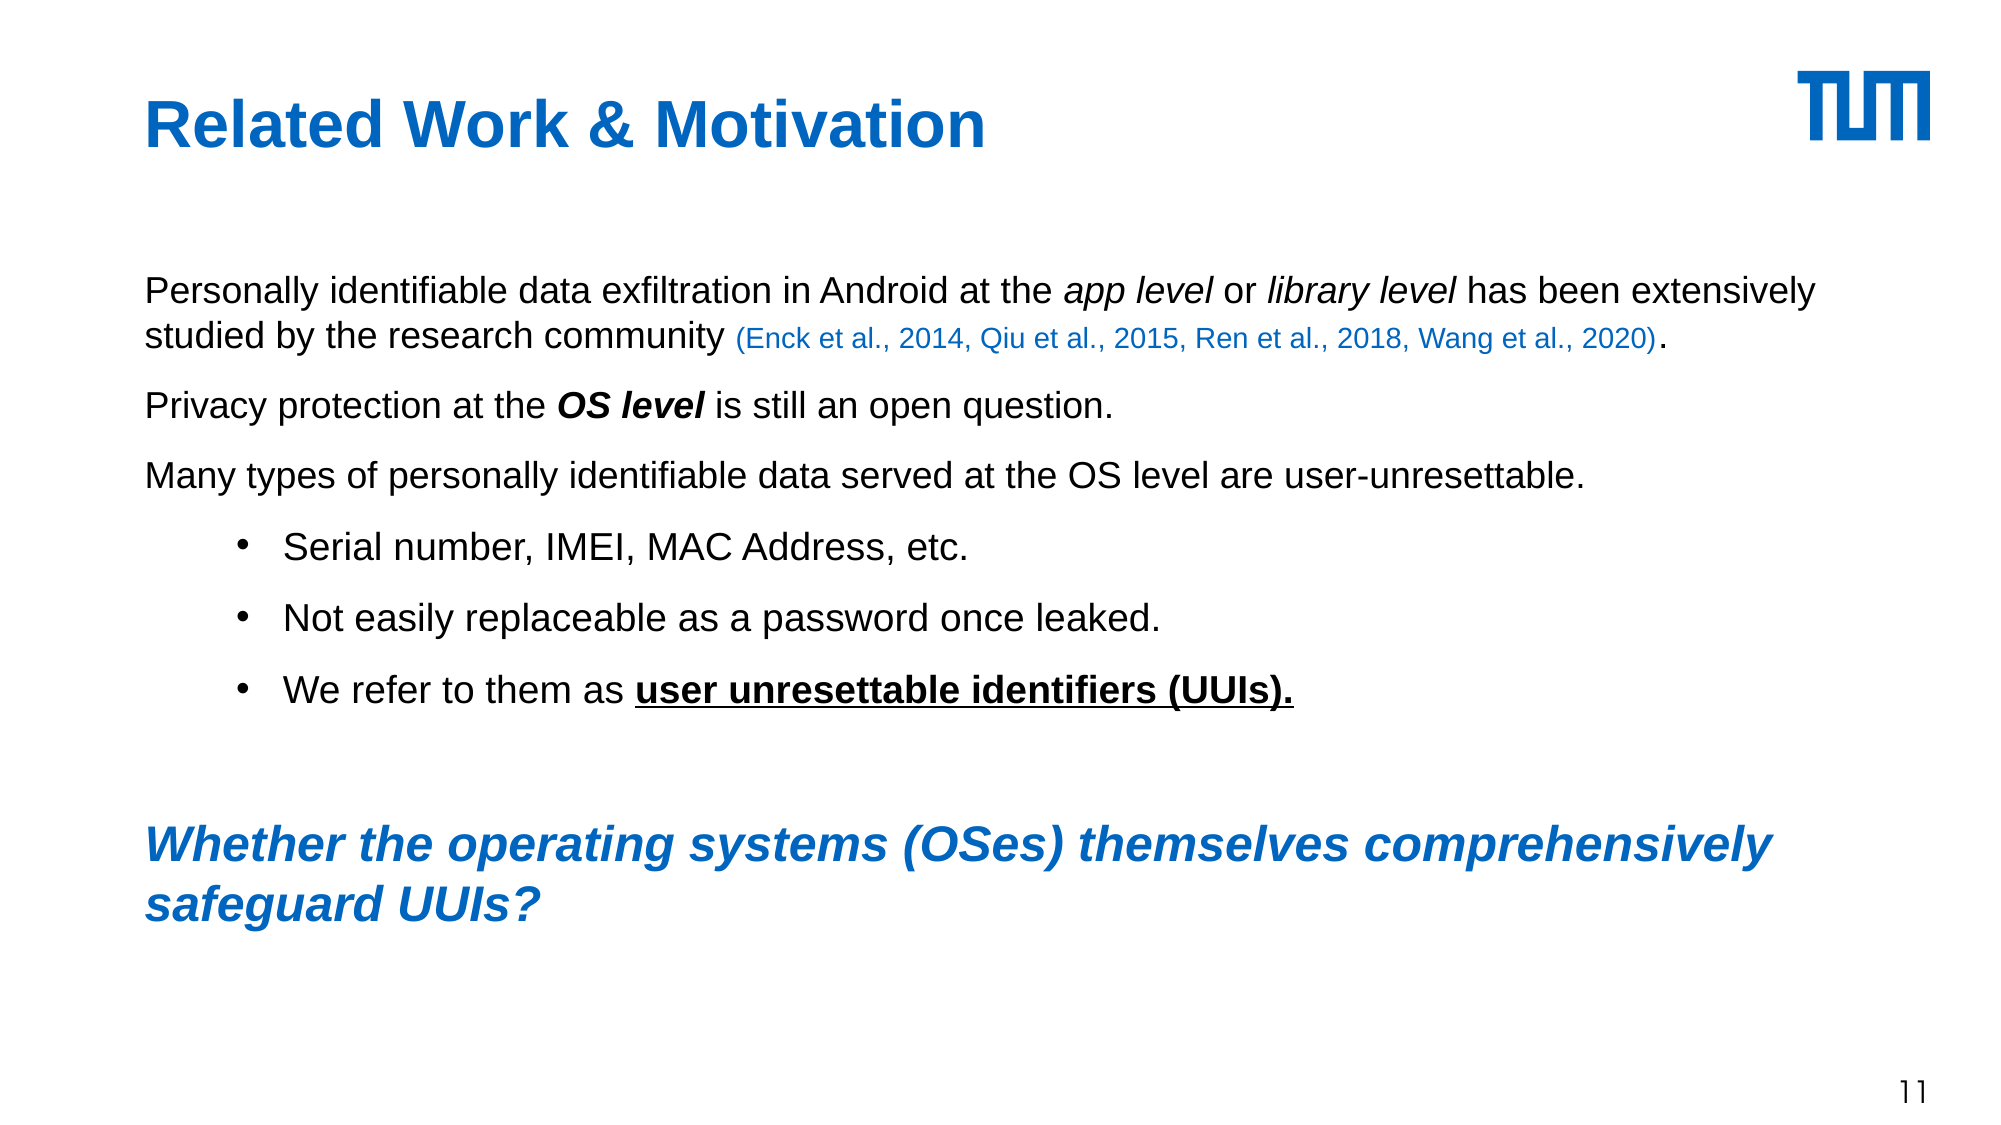

# Related Work & Motivation
Personally identifiable data exfiltration in Android at the app level or library level has been extensively studied by the research community (Enck et al., 2014, Qiu et al., 2015, Ren et al., 2018, Wang et al., 2020).
Privacy protection at the OS level is still an open question.
Many types of personally identifiable data served at the OS level are user-unresettable.
Serial number, IMEI, MAC Address, etc.
Not easily replaceable as a password once leaked.
We refer to them as user unresettable identifiers (UUIs).

Whether the operating systems (OSes) themselves comprehensively safeguard UUIs?
11